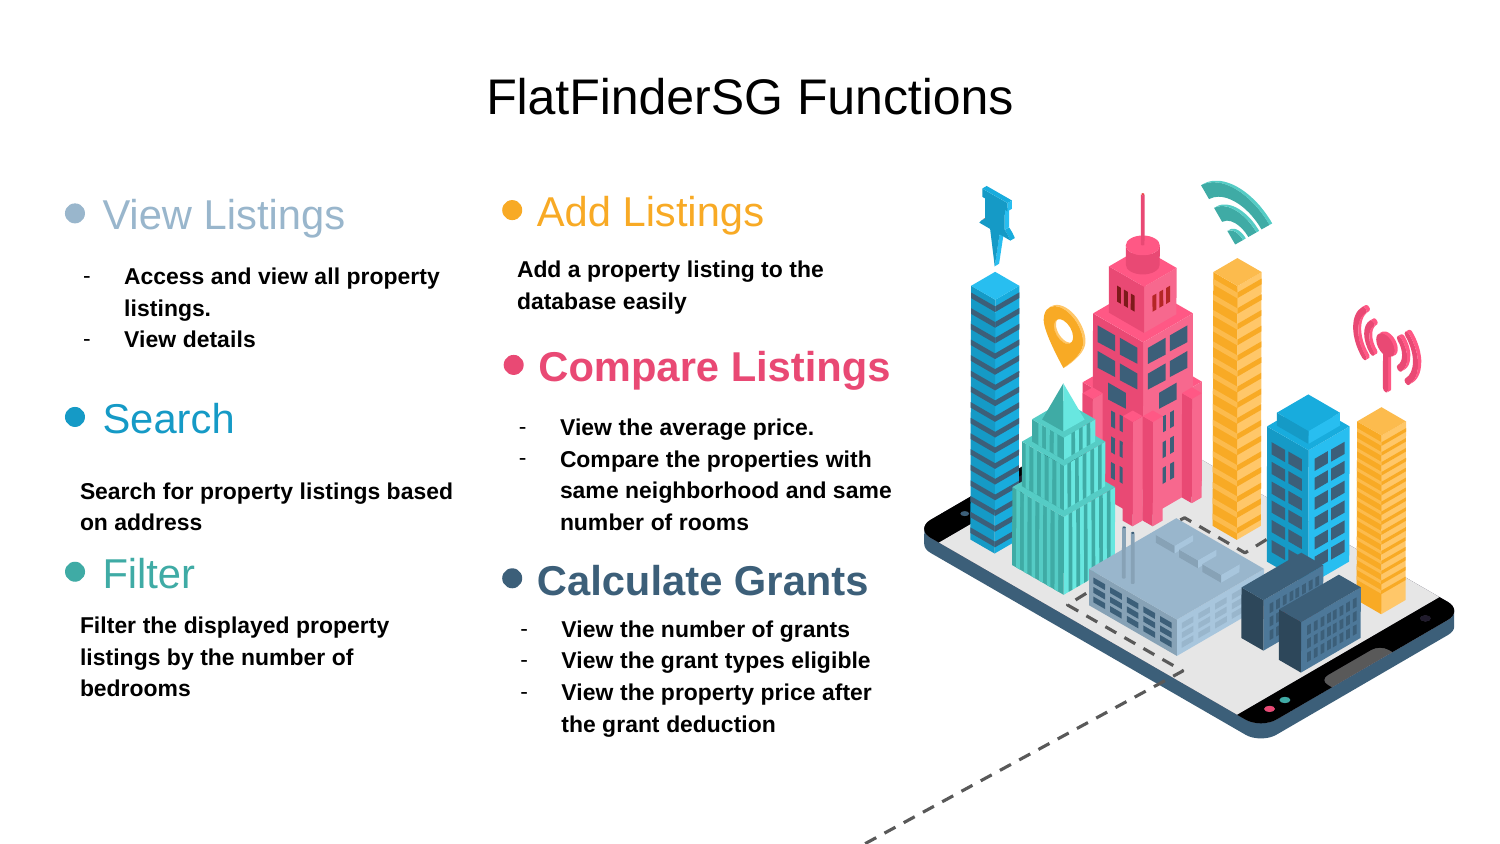

# FlatFinderSG Functions

Add Listings
Add a property listing to the database easily

View Listings
Access and view all property listings.
View details

Compare Listings
View the average price.
Compare the properties with same neighborhood and same number of rooms

Search
Search for property listings based on address

Filter
Filter the displayed property listings by the number of bedrooms

Calculate Grants
View the number of grants
View the grant types eligible
View the property price after the grant deduction